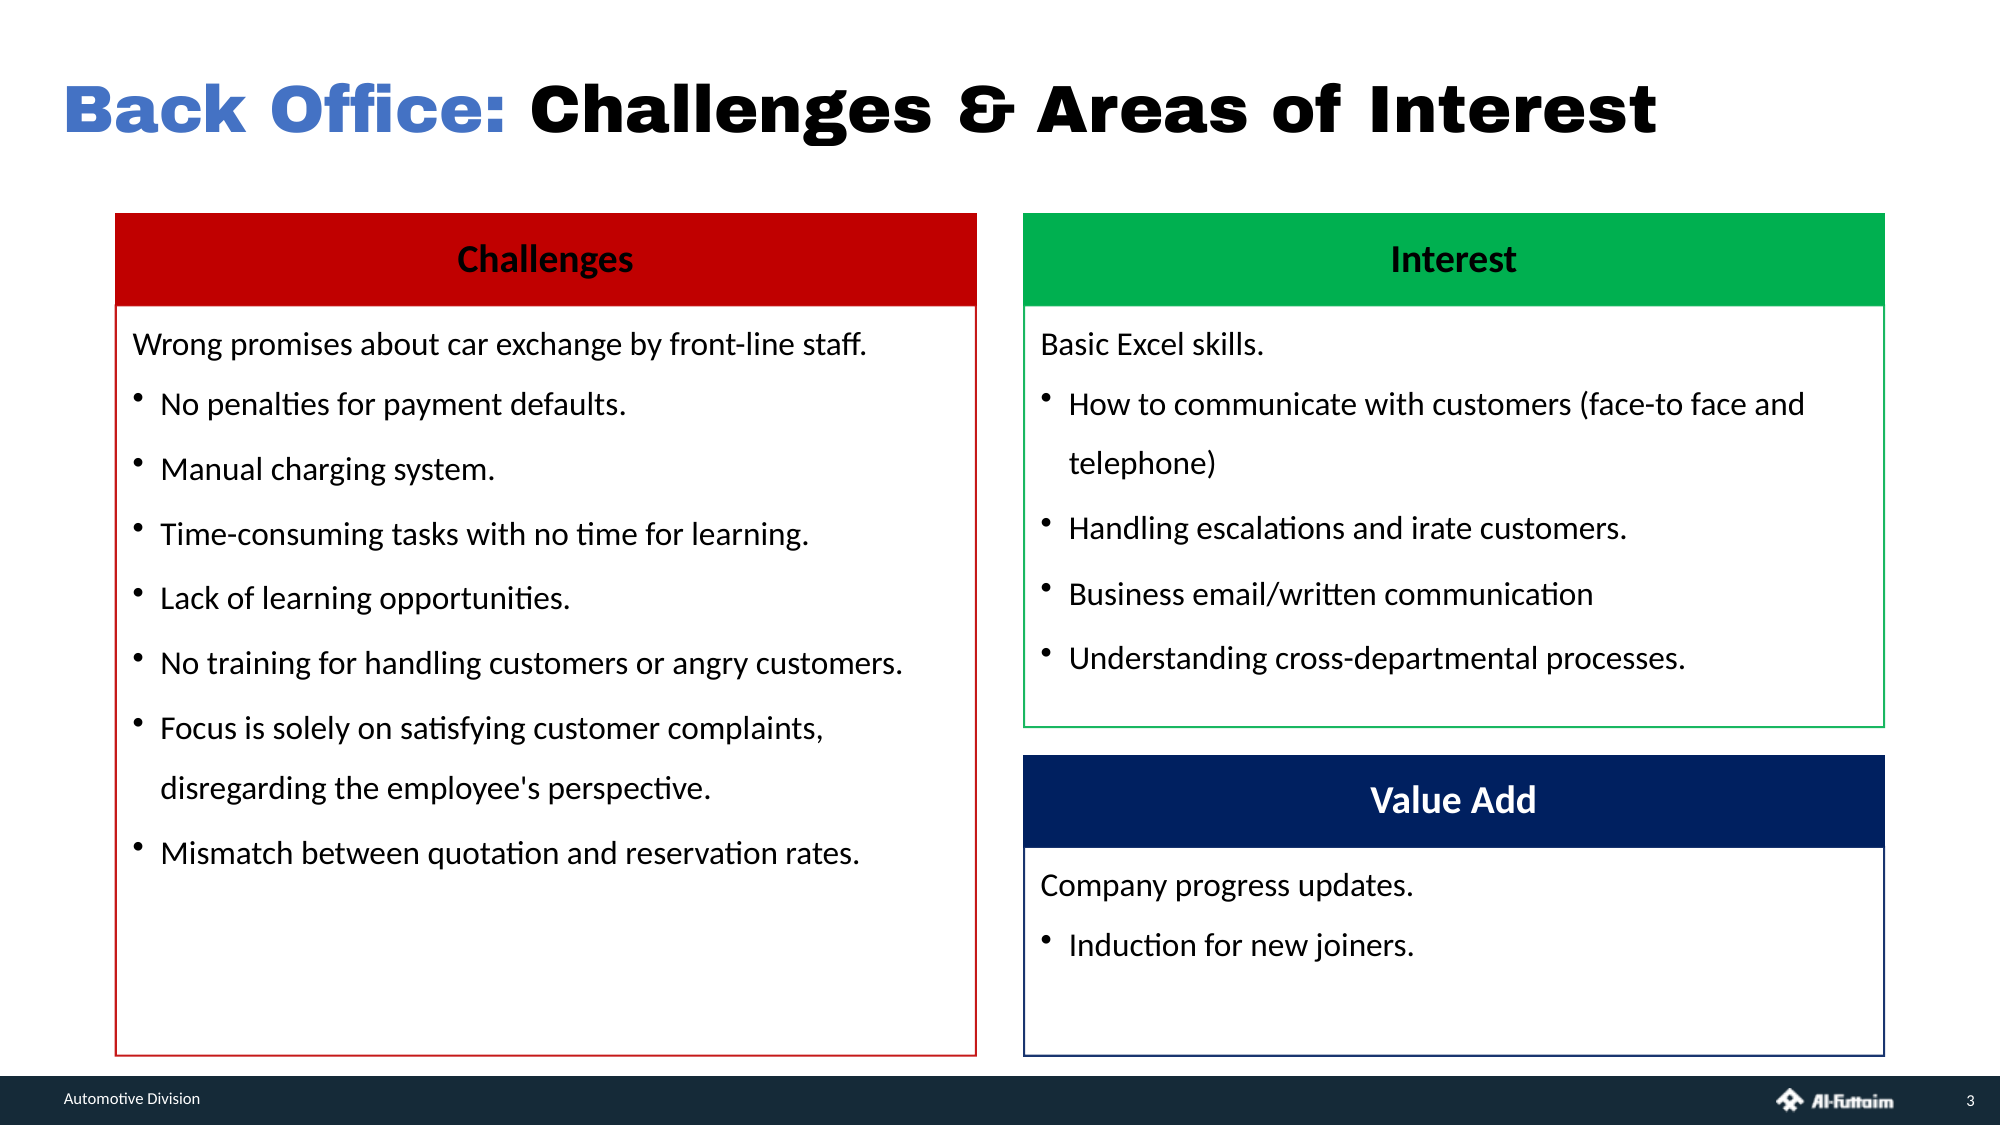

# Back Office: Challenges & Areas of Interest
Challenges
Interest
Wrong promises about car exchange by front-line staff.
No penalties for payment defaults.
Manual charging system.
Time-consuming tasks with no time for learning.
Lack of learning opportunities.
No training for handling customers or angry customers.
Focus is solely on satisfying customer complaints, disregarding the employee's perspective.
Mismatch between quotation and reservation rates.
Basic Excel skills.
How to communicate with customers (face-to face and telephone)
Handling escalations and irate customers.
Business email/written communication
Understanding cross-departmental processes.
Value Add
Company progress updates.
Induction for new joiners.